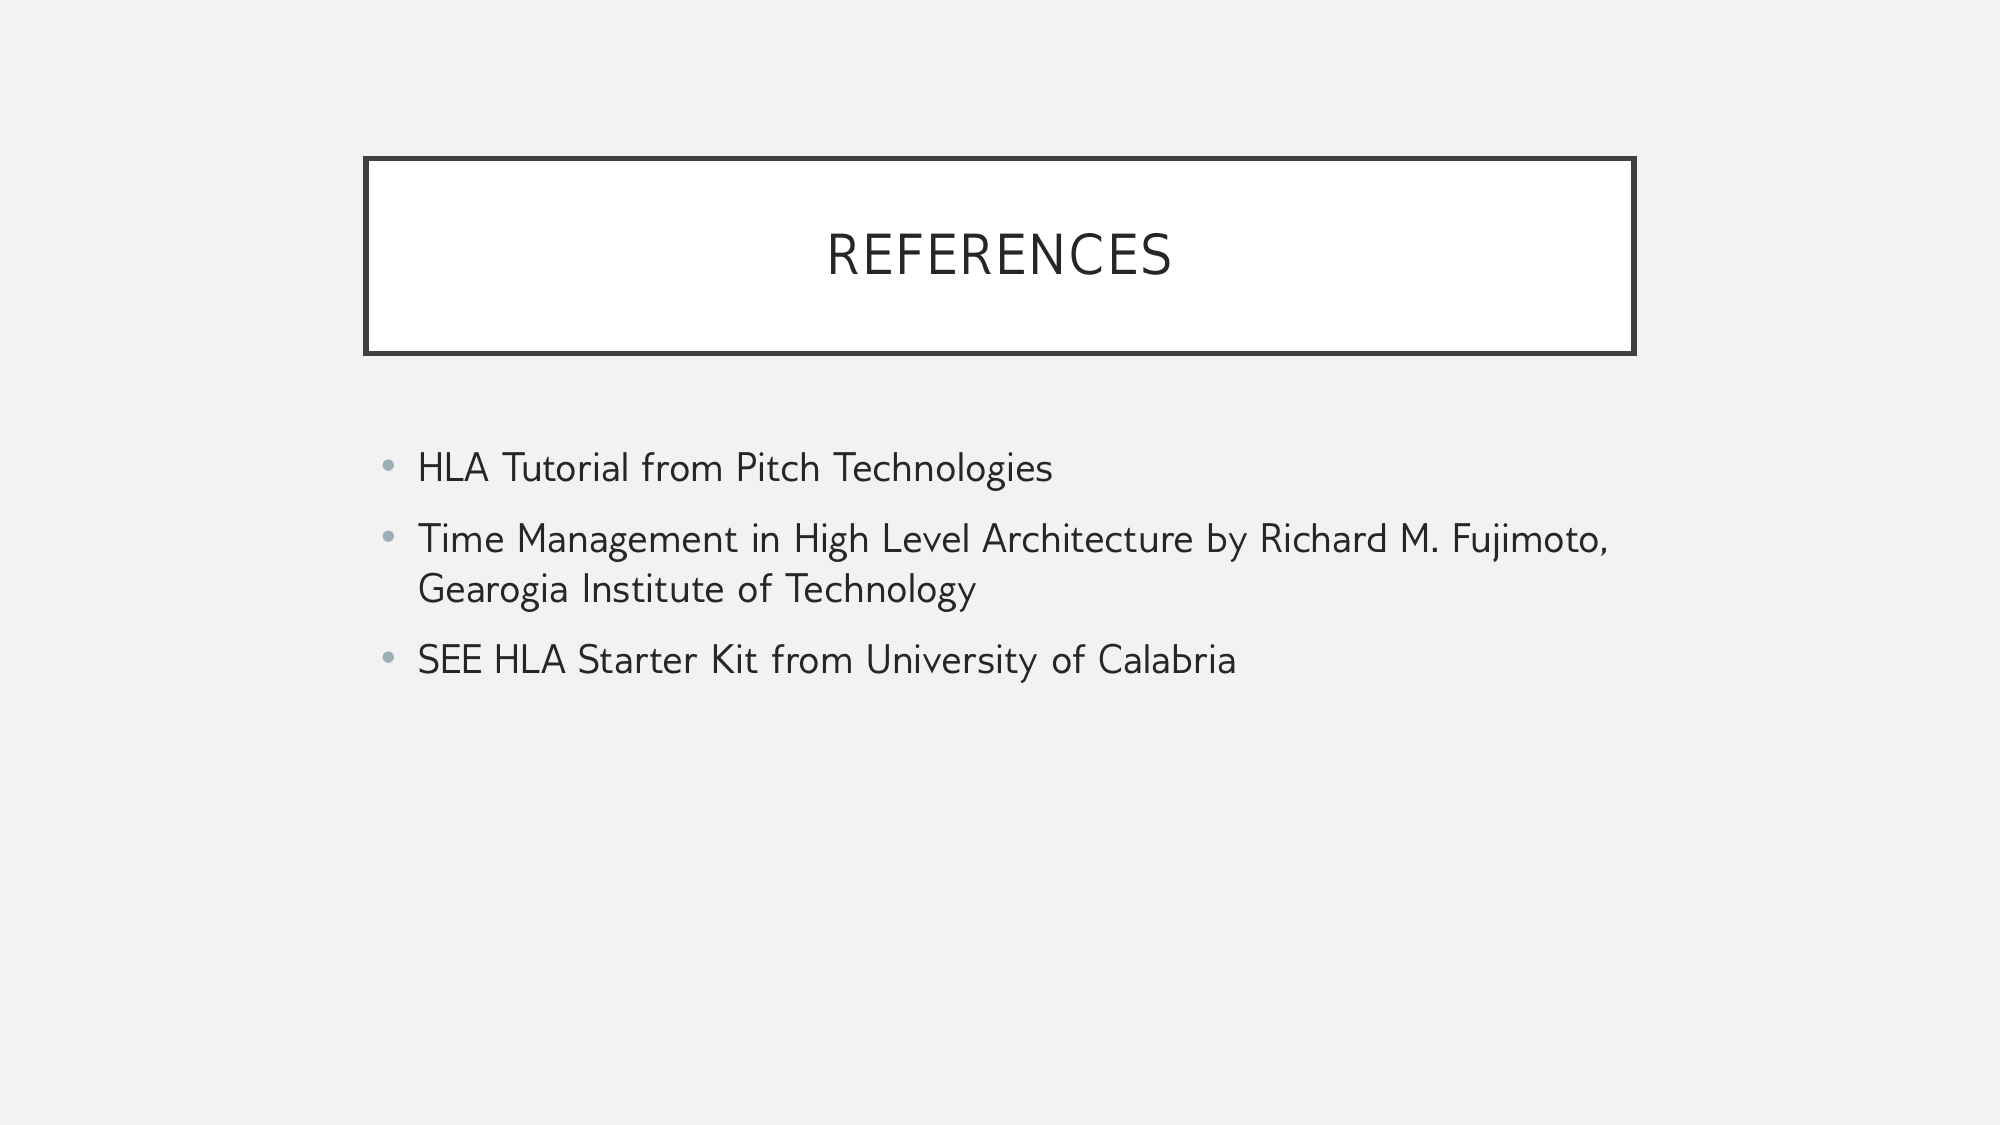

# references
HLA Tutorial from Pitch Technologies
Time Management in High Level Architecture by Richard M. Fujimoto, Gearogia Institute of Technology
SEE HLA Starter Kit from University of Calabria